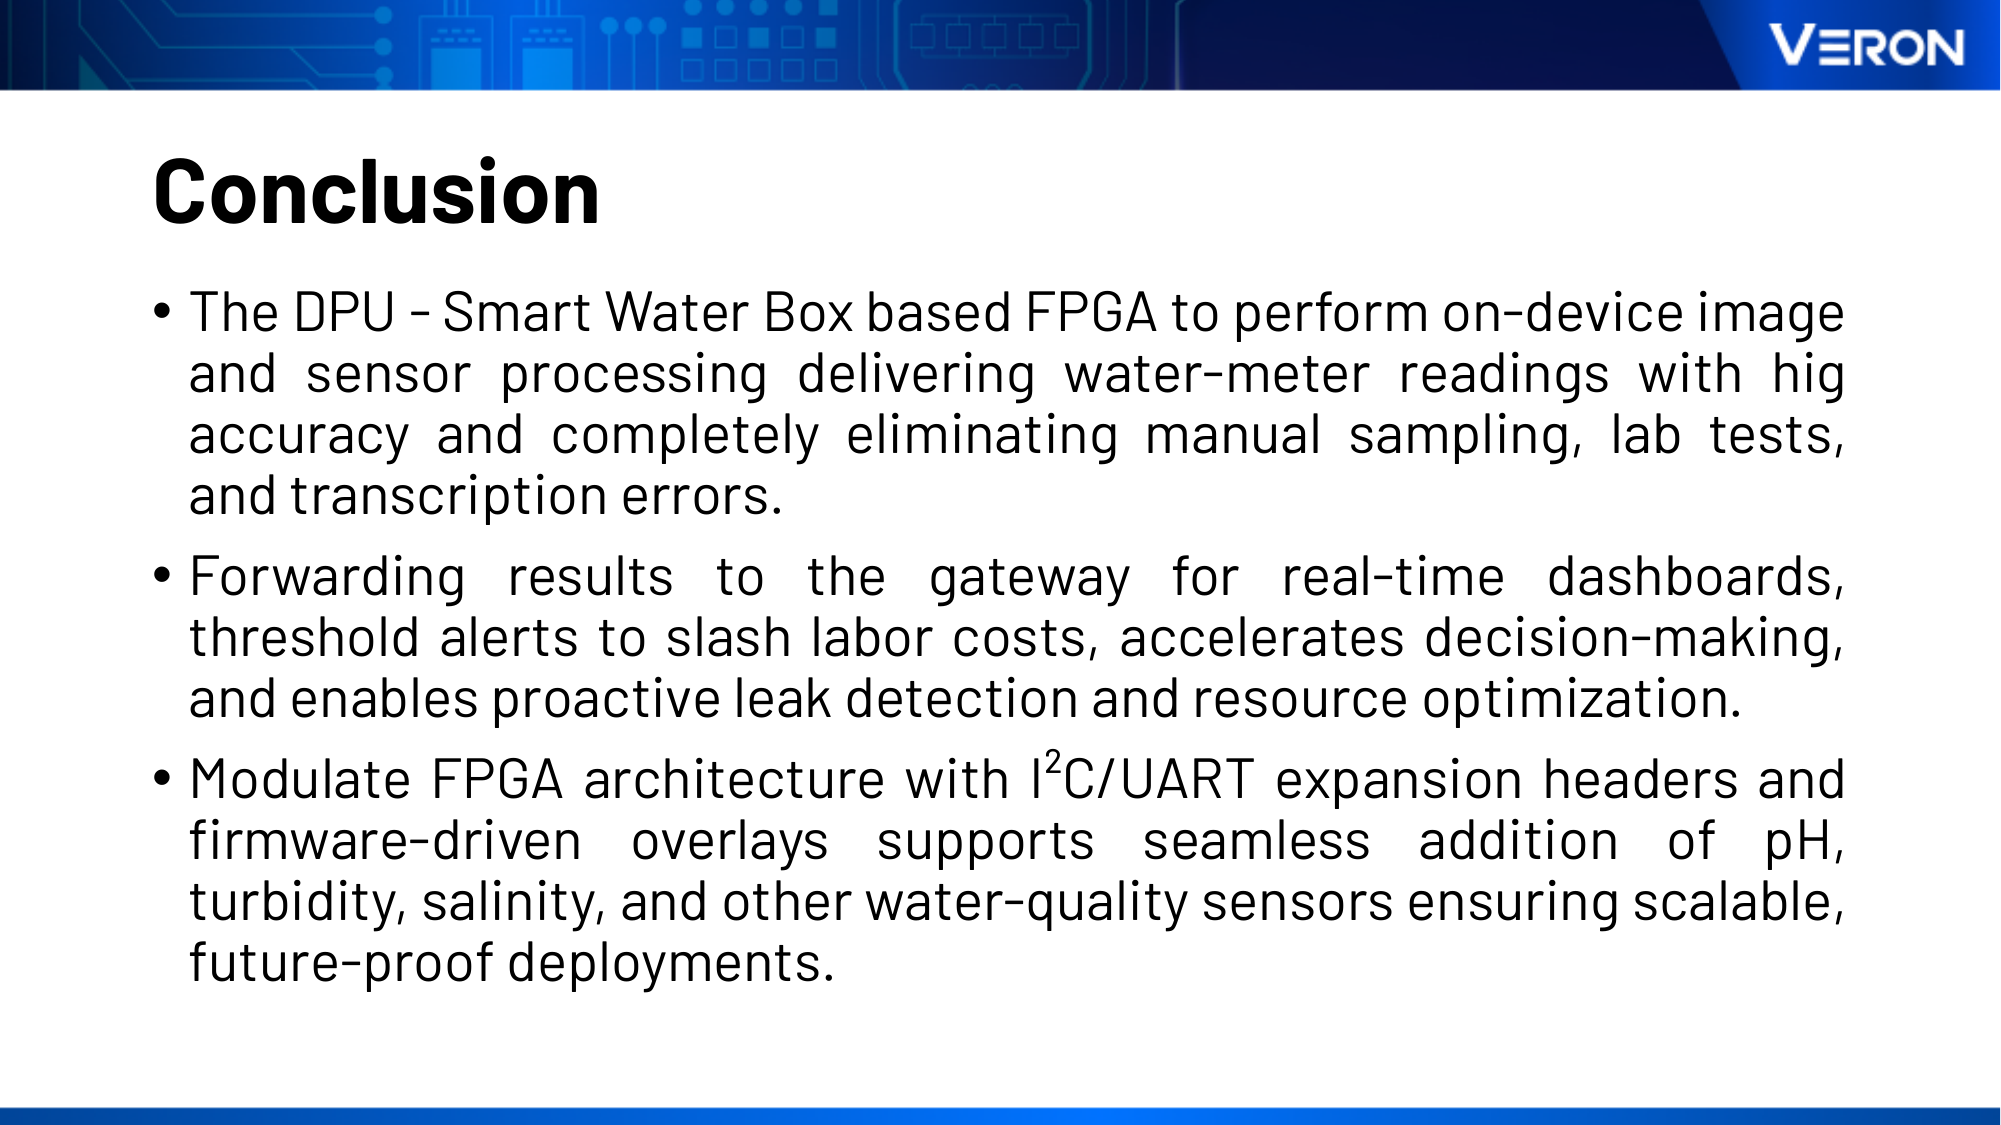

# Conclusion
The DPU - Smart Water Box based FPGA to perform on-device image and sensor processing delivering water-meter readings with hig accuracy and completely eliminating manual sampling, lab tests, and transcription errors.
Forwarding results to the gateway for real-time dashboards, threshold alerts to slash labor costs, accelerates decision-making, and enables proactive leak detection and resource optimization.
Modulate FPGA architecture with I²C/UART expansion headers and firmware-driven overlays supports seamless addition of pH, turbidity, salinity, and other water-quality sensors ensuring scalable, future-proof deployments.